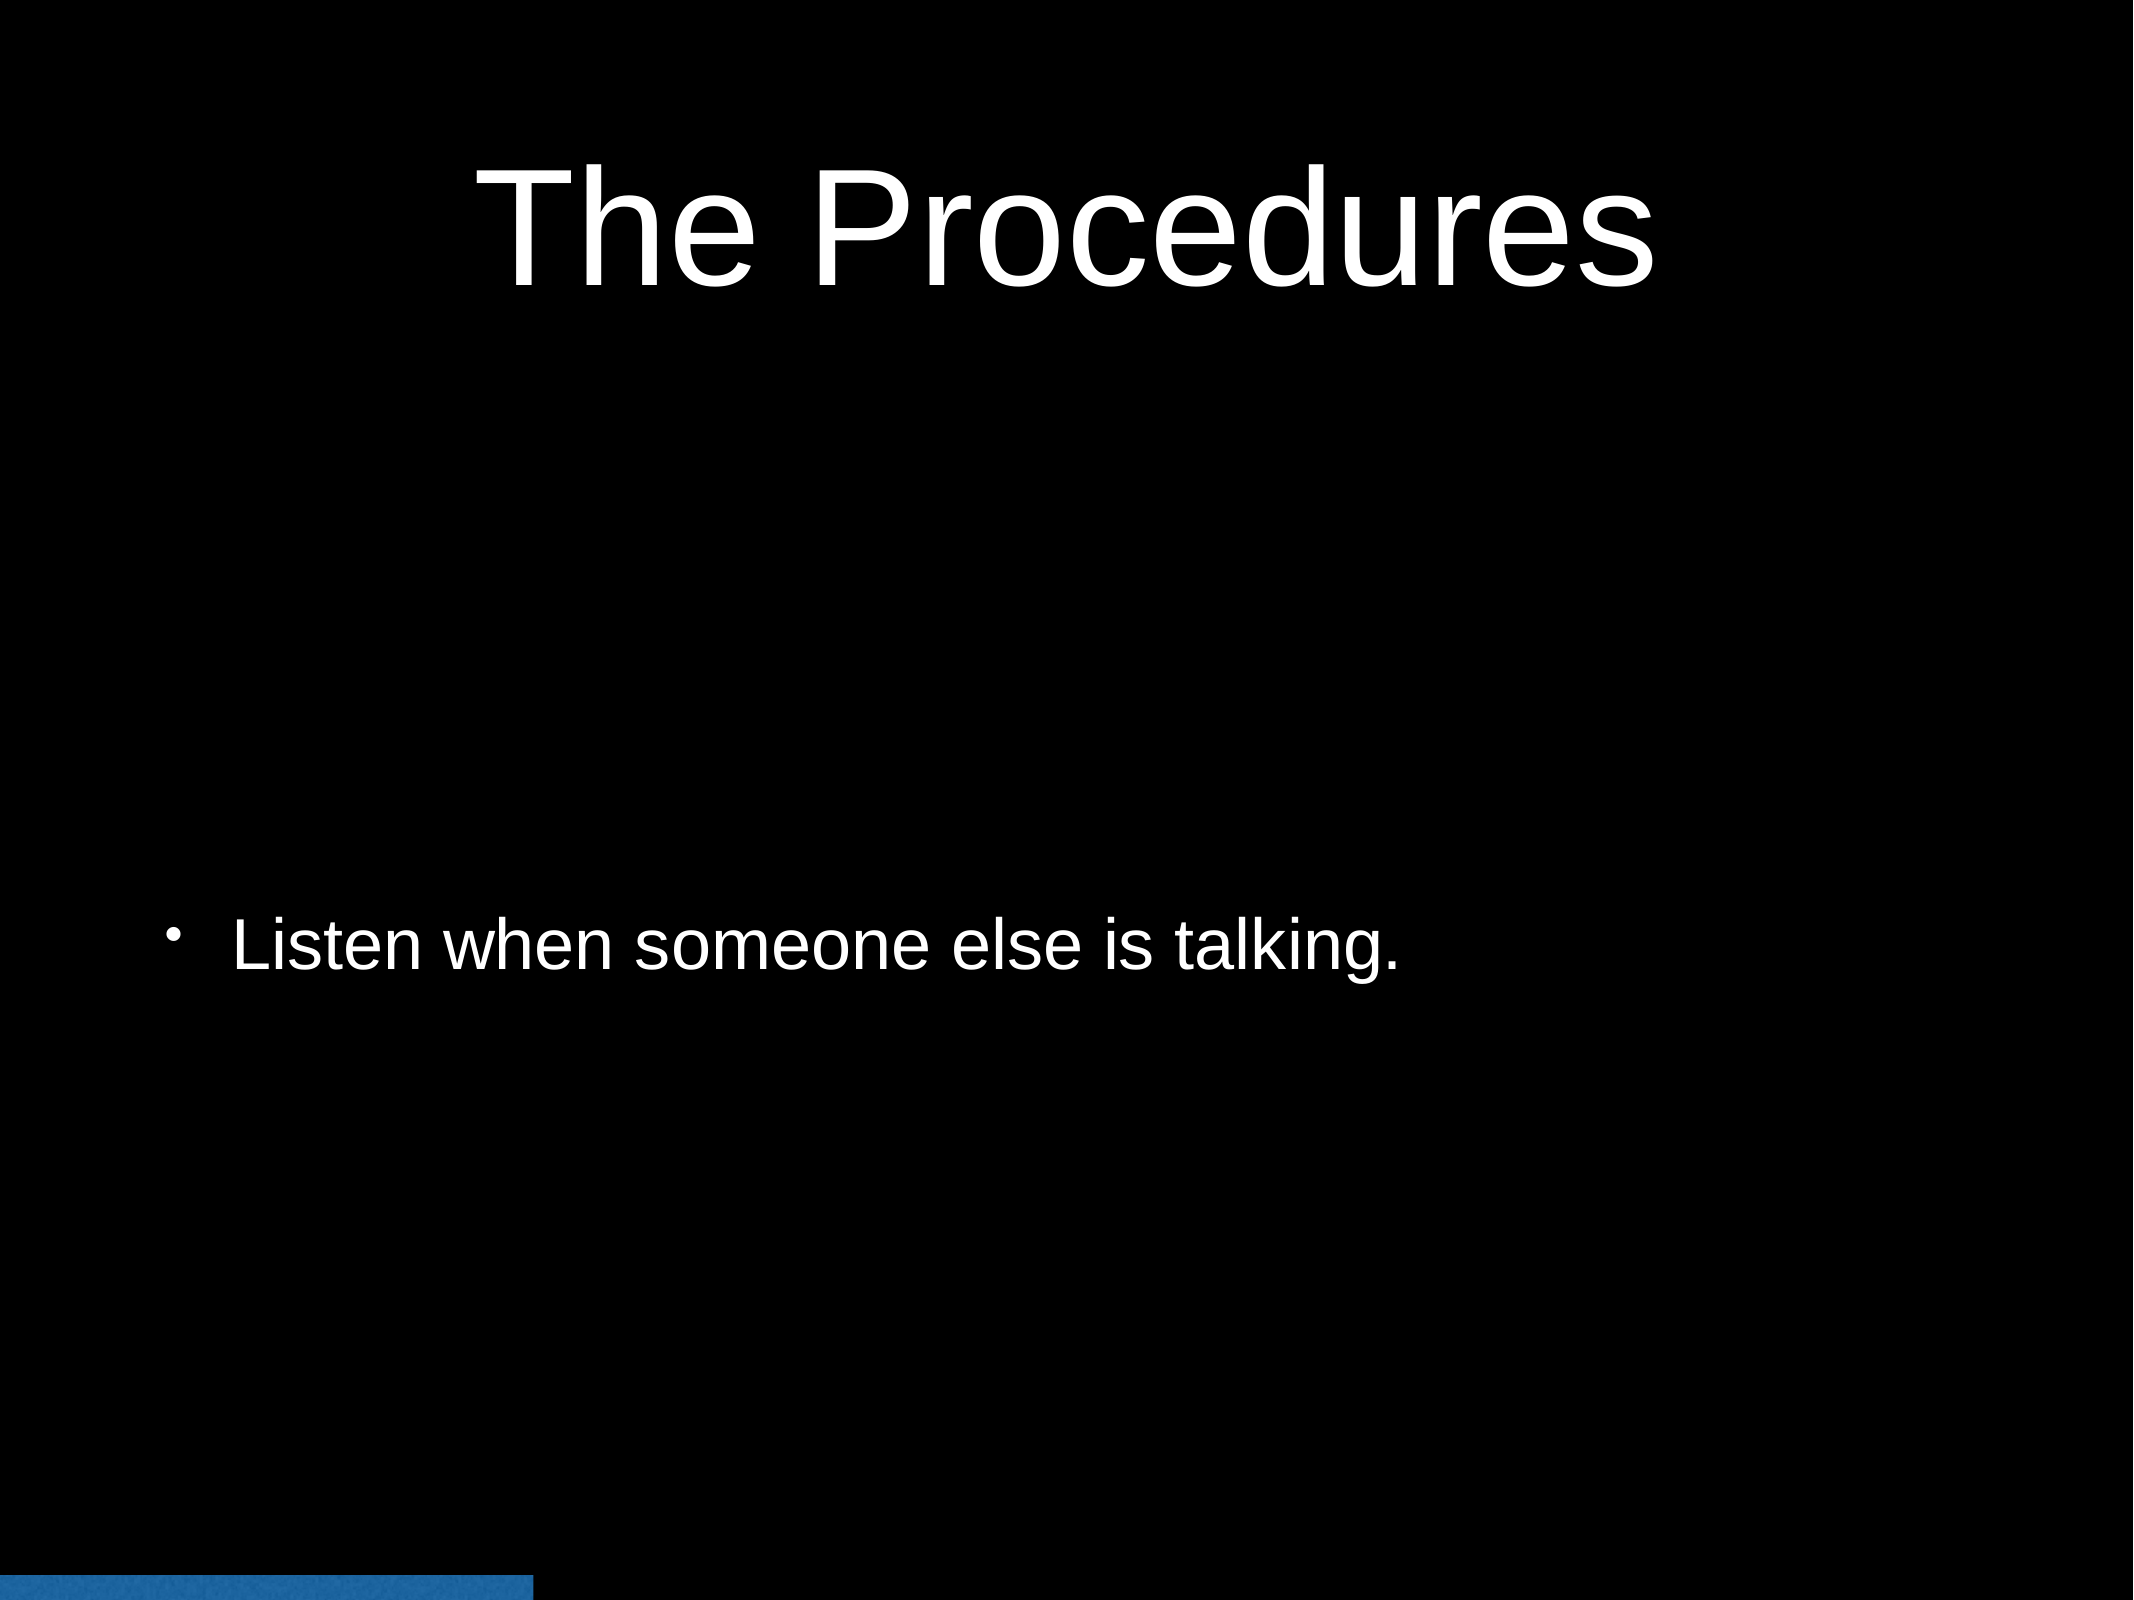

# The Procedures
Listen when someone else is talking.